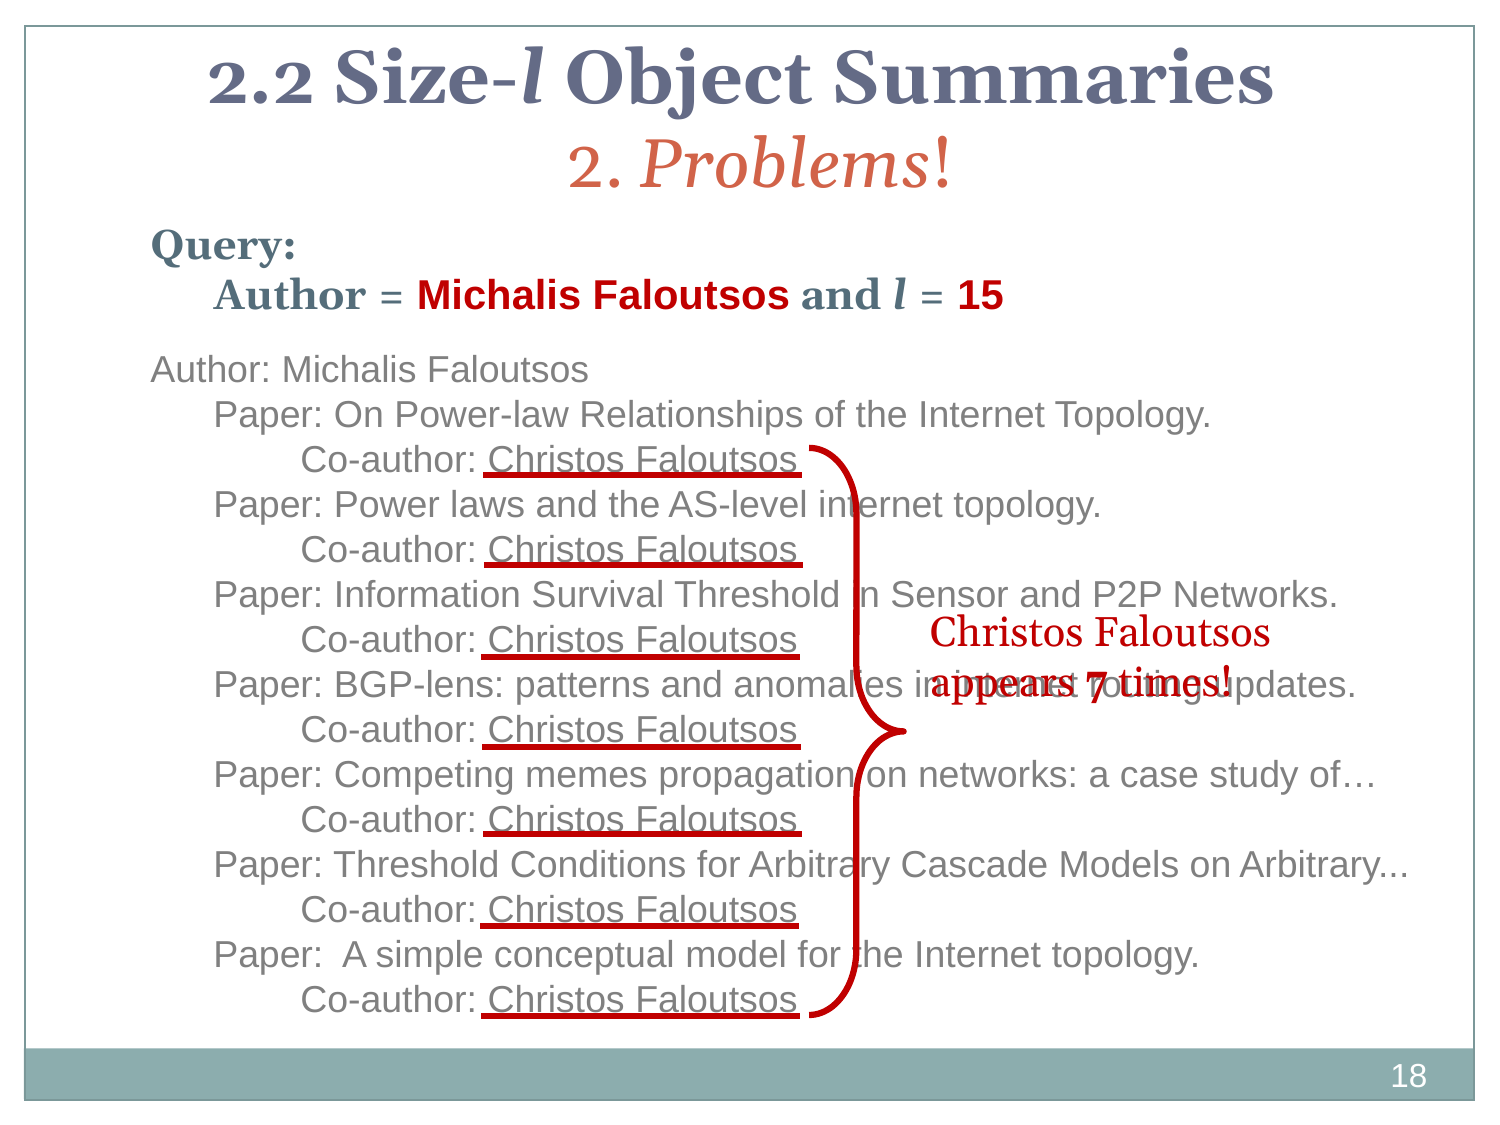

2.2 Size-l Object Summaries
  2. Problems!
Query:
      Author = Michalis Faloutsos and l = 15
Author: Michalis Faloutsos
      Paper: On Power-law Relationships of the Internet Topology.
	Co-author: Christos Faloutsos
      Paper: Power laws and the AS-level internet topology.
	Co-author: Christos Faloutsos
      Paper: Information Survival Threshold in Sensor and P2P Networks.
	Co-author: Christos Faloutsos
      Paper: BGP-lens: patterns and anomalies in internet routing updates.
	Co-author: Christos Faloutsos
      Paper: Competing memes propagation on networks: a case study of…
	Co-author: Christos Faloutsos
      Paper: Threshold Conditions for Arbitrary Cascade Models on Arbitrary...
	Co-author: Christos Faloutsos
      Paper:  A simple conceptual model for the Internet topology.
	Co-author: Christos Faloutsos

Christos Faloutsos appears 7 times!
18